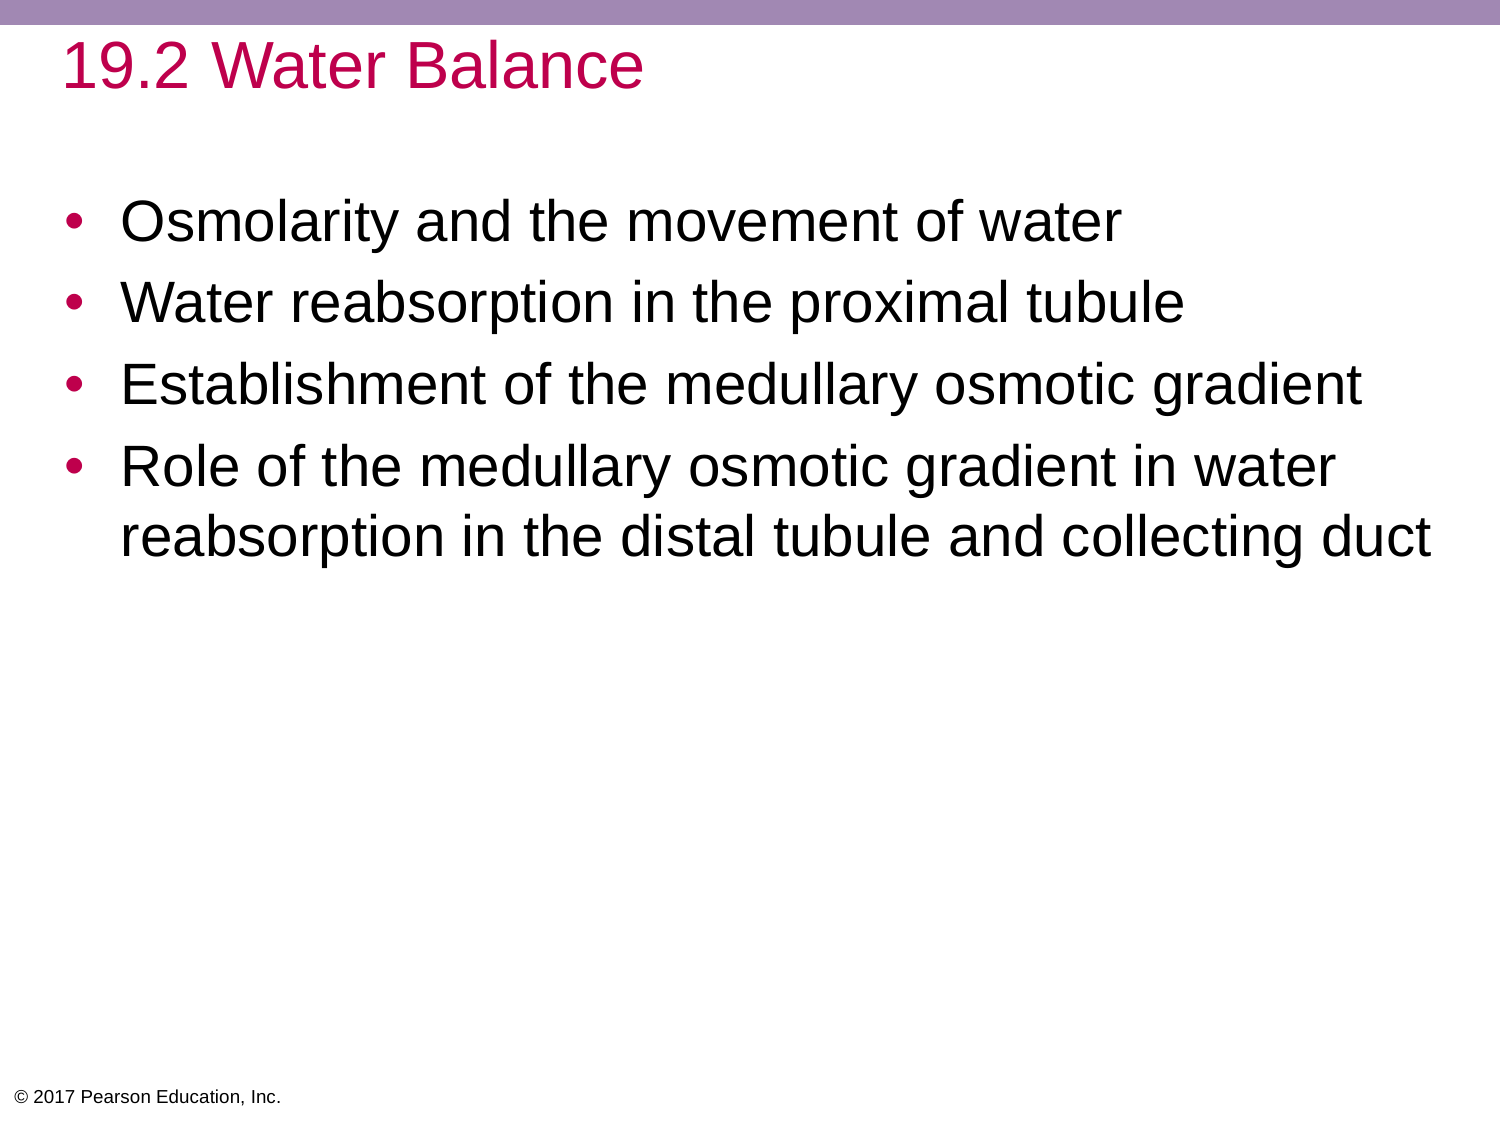

# 19.2	Water Balance
Osmolarity and the movement of water
Water reabsorption in the proximal tubule
Establishment of the medullary osmotic gradient
Role of the medullary osmotic gradient in water reabsorption in the distal tubule and collecting duct